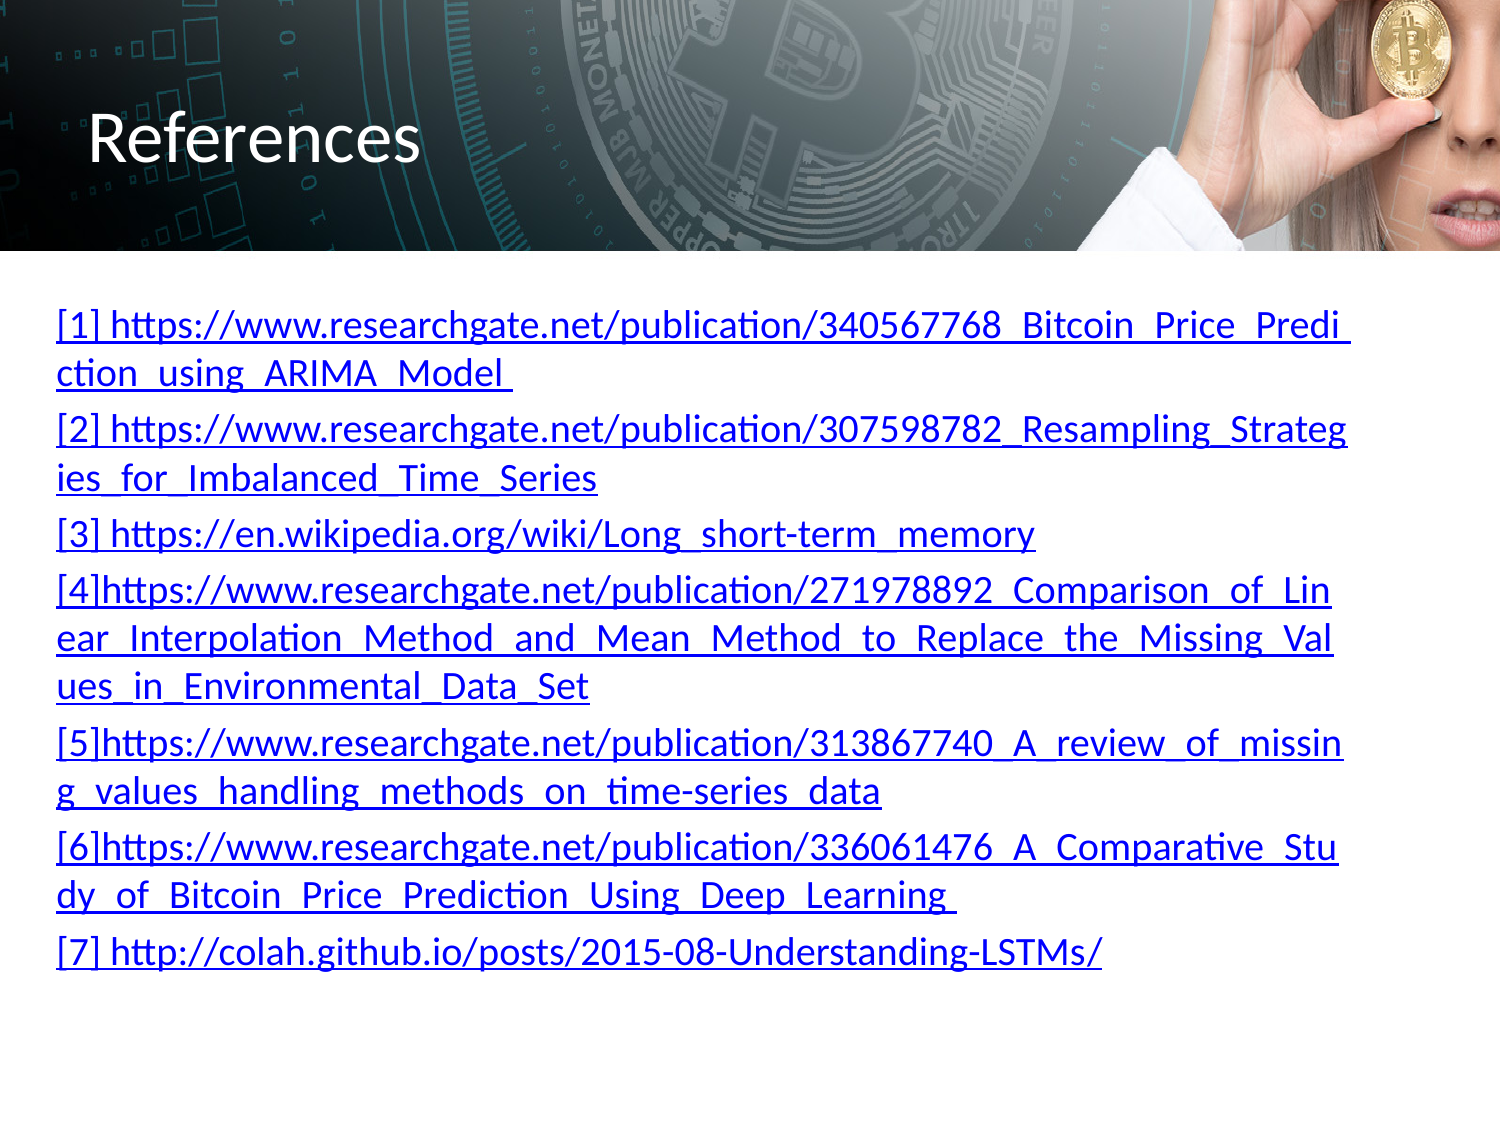

# References
[1] https://www.researchgate.net/publication/340567768_Bitcoin_Price_Predi ction_using_ARIMA_Model
[2] https://www.researchgate.net/publication/307598782_Resampling_Strateg ies_for_Imbalanced_Time_Series
[3] https://en.wikipedia.org/wiki/Long_short-term_memory
[4]https://www.researchgate.net/publication/271978892_Comparison_of_Lin ear_Interpolation_Method_and_Mean_Method_to_Replace_the_Missing_Val ues_in_Environmental_Data_Set
[5]https://www.researchgate.net/publication/313867740_A_review_of_missin g_values_handling_methods_on_time-series_data
[6]https://www.researchgate.net/publication/336061476_A_Comparative_Stu dy_of_Bitcoin_Price_Prediction_Using_Deep_Learning
[7] http://colah.github.io/posts/2015-08-Understanding-LSTMs/